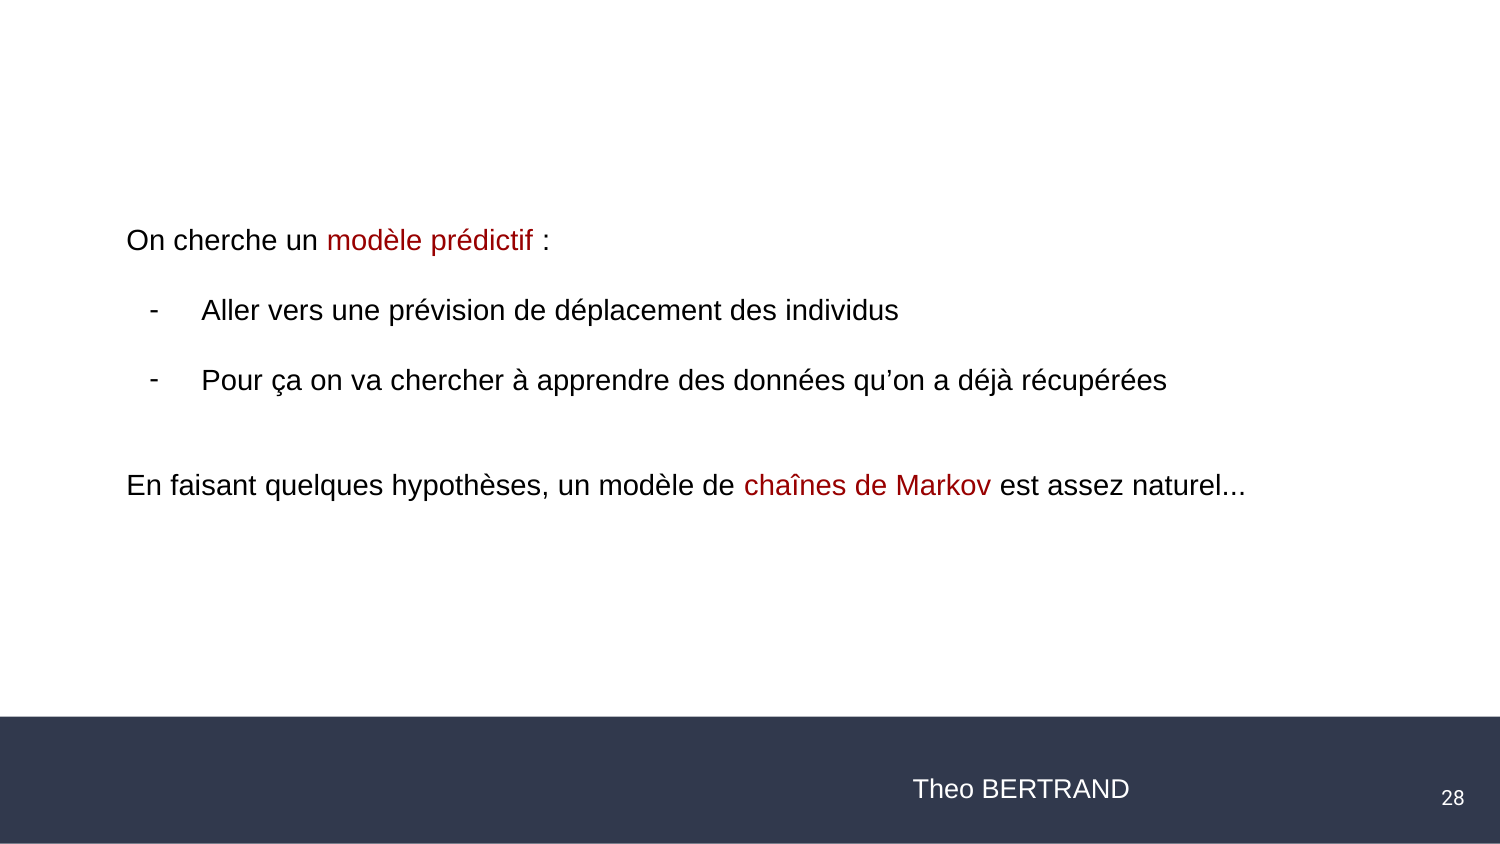

On cherche un modèle prédictif :

Aller vers une prévision de déplacement des individus

Pour ça on va chercher à apprendre des données qu’on a déjà récupérées

En faisant quelques hypothèses, un modèle de chaînes de Markov est assez naturel...
Theo BERTRAND
28